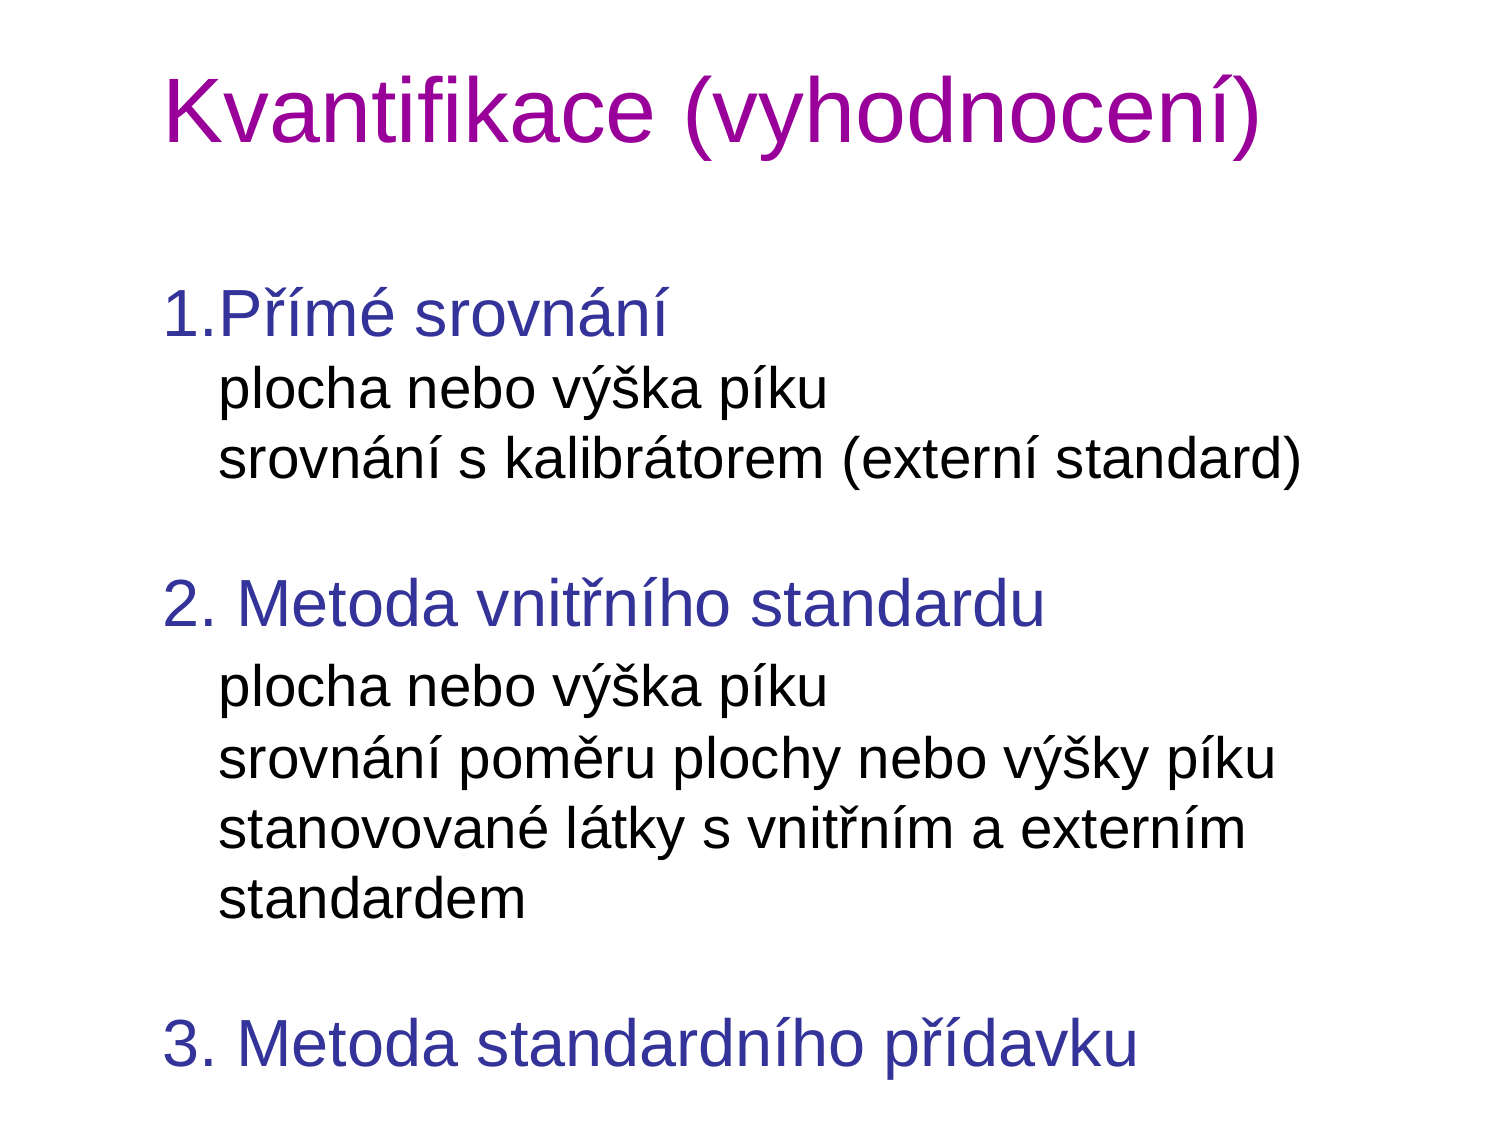

Kvantifikace (vyhodnocení)

Přímé srovnání
	plocha nebo výška píku
	srovnání s kalibrátorem (externí standard)

2. Metoda vnitřního standardu
	plocha nebo výška píku
	srovnání poměru plochy nebo výšky píku stanovované látky s vnitřním a externím standardem

3. Metoda standardního přídavku